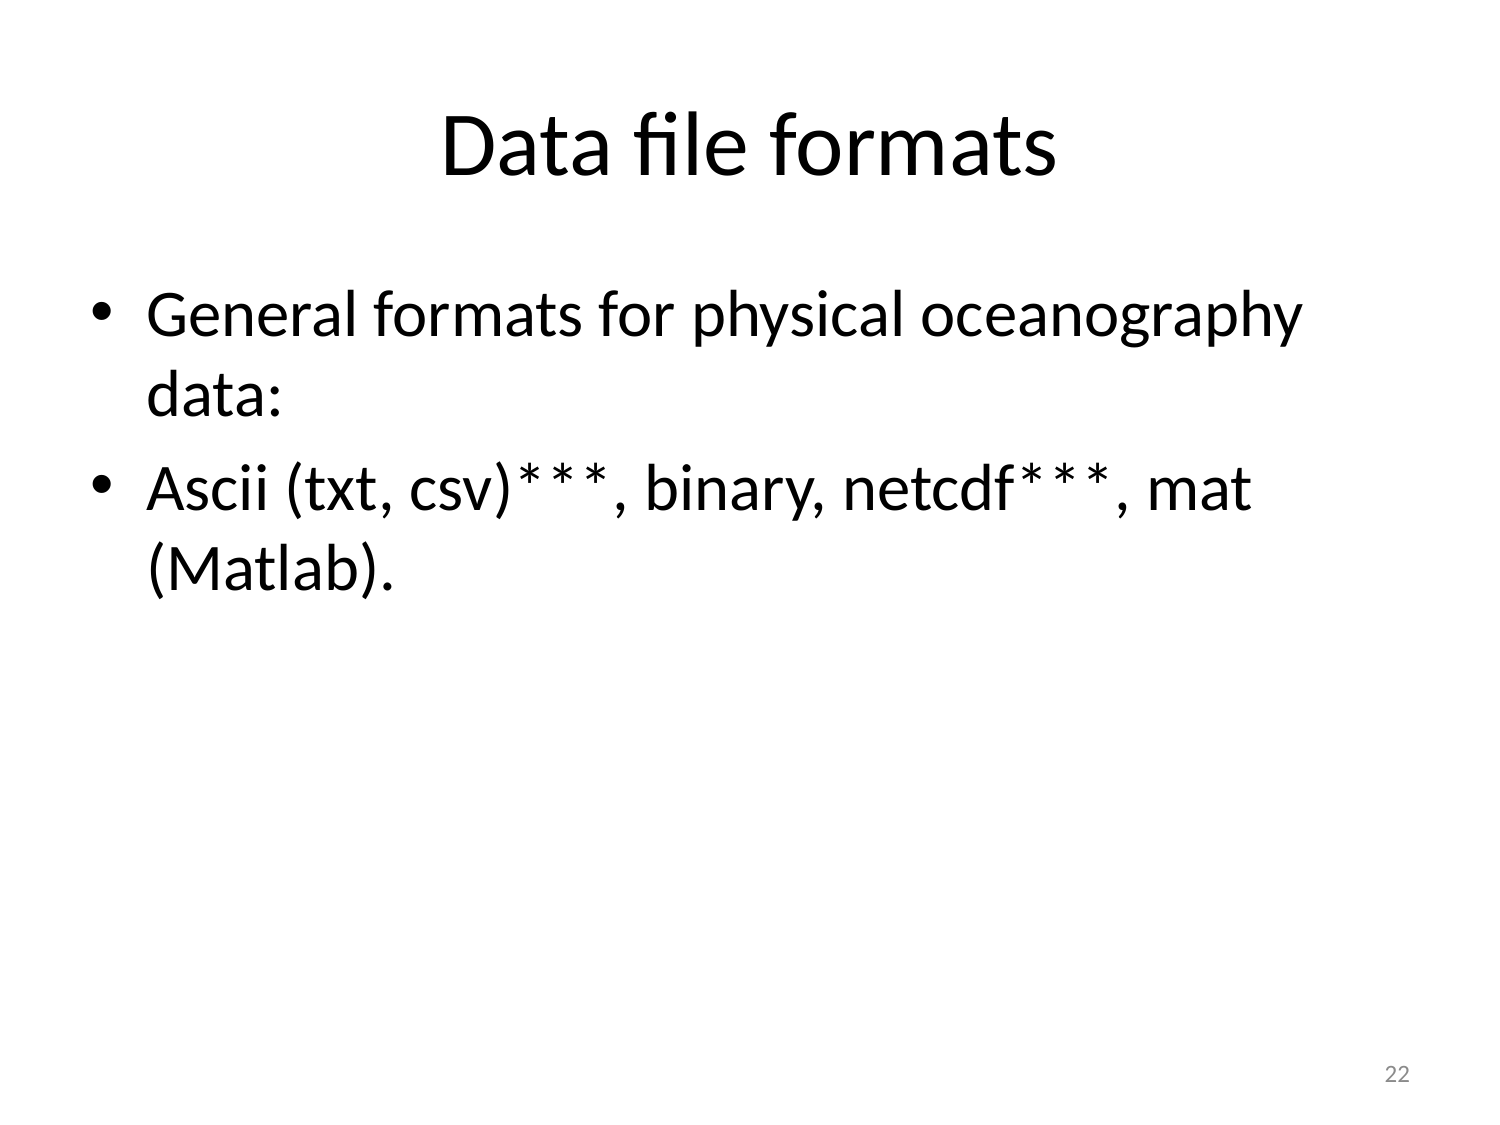

# Data file formats
General formats for physical oceanography data:
Ascii (txt, csv)***, binary, netcdf***, mat (Matlab).
22